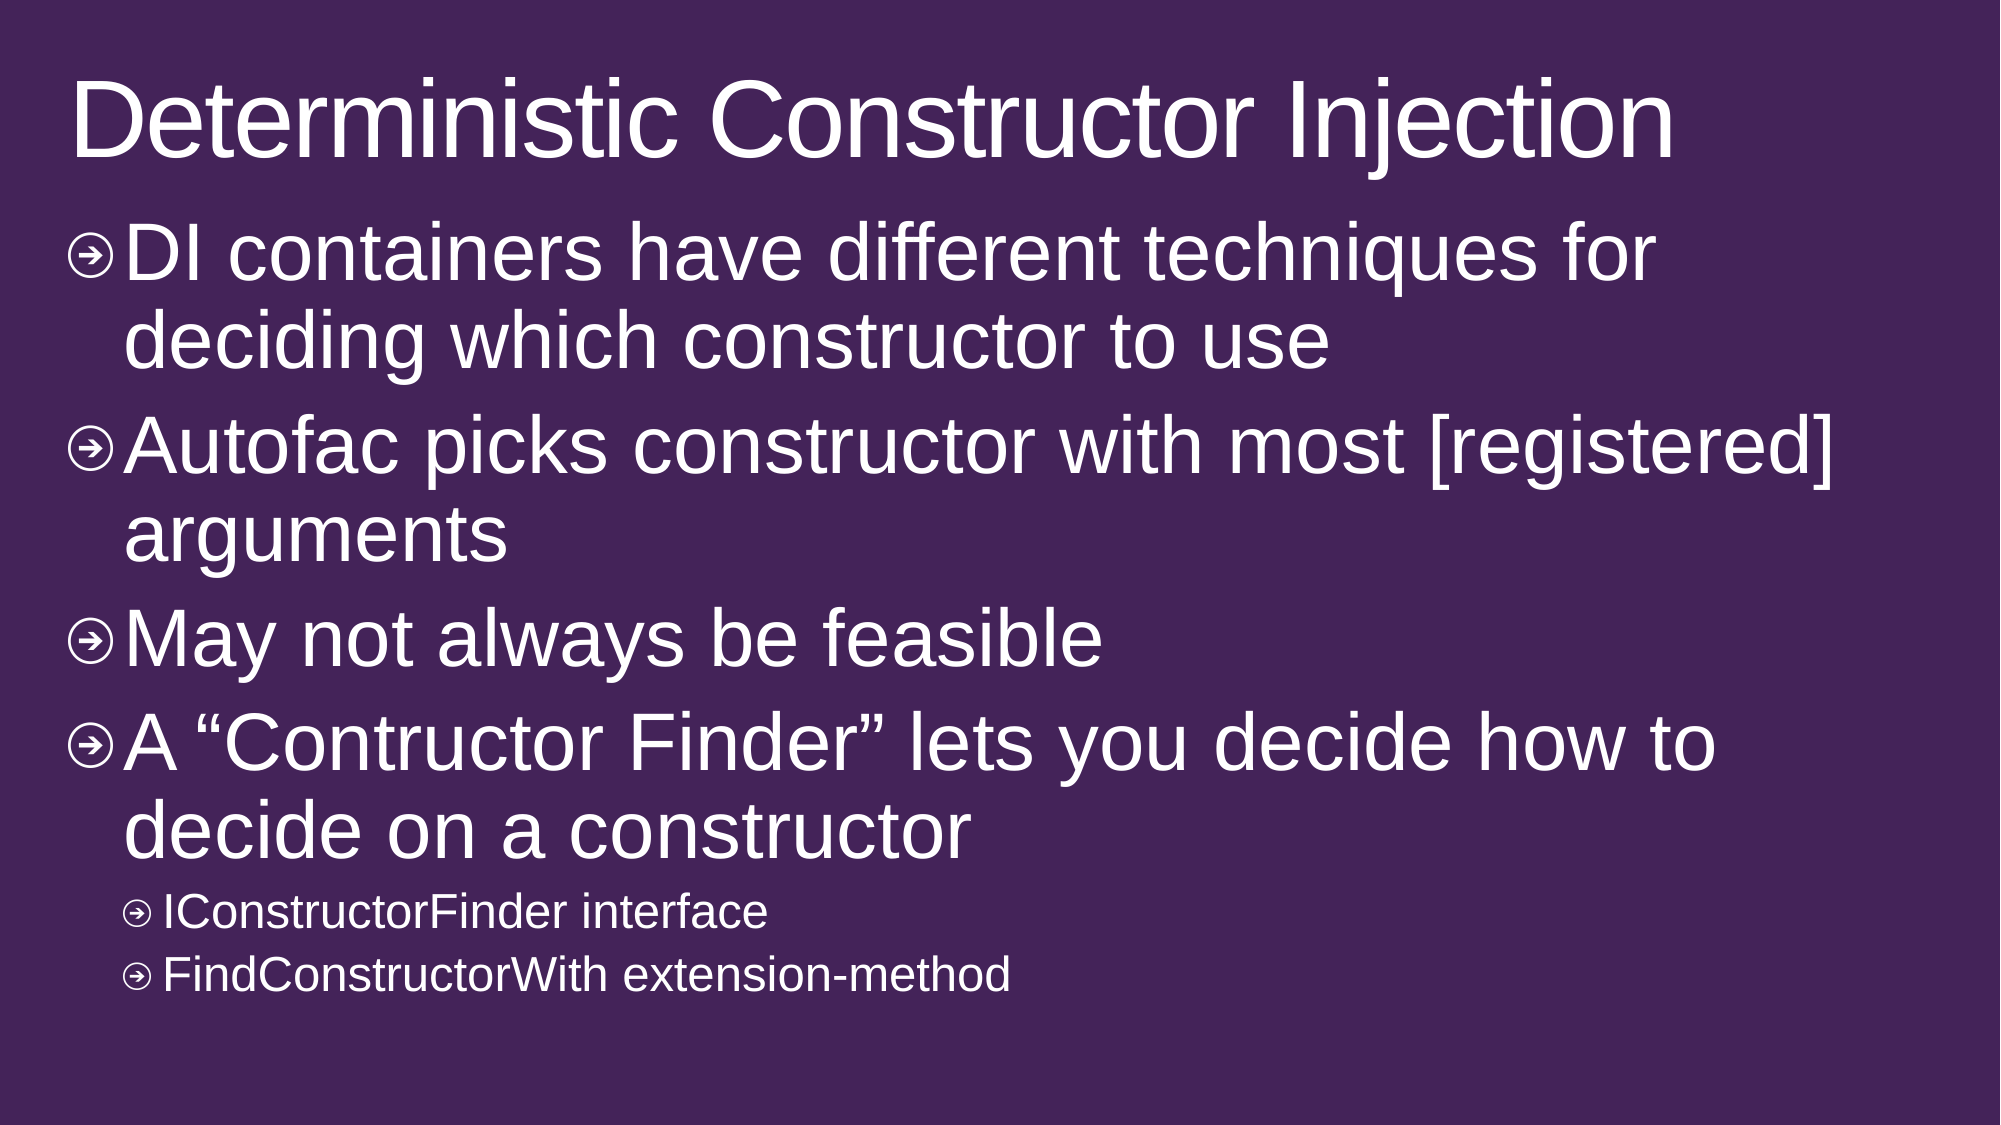

# Deterministic Constructor Injection
DI containers have different techniques for deciding which constructor to use
Autofac picks constructor with most [registered] arguments
May not always be feasible
A “Contructor Finder” lets you decide how to decide on a constructor
IConstructorFinder interface
FindConstructorWith extension-method